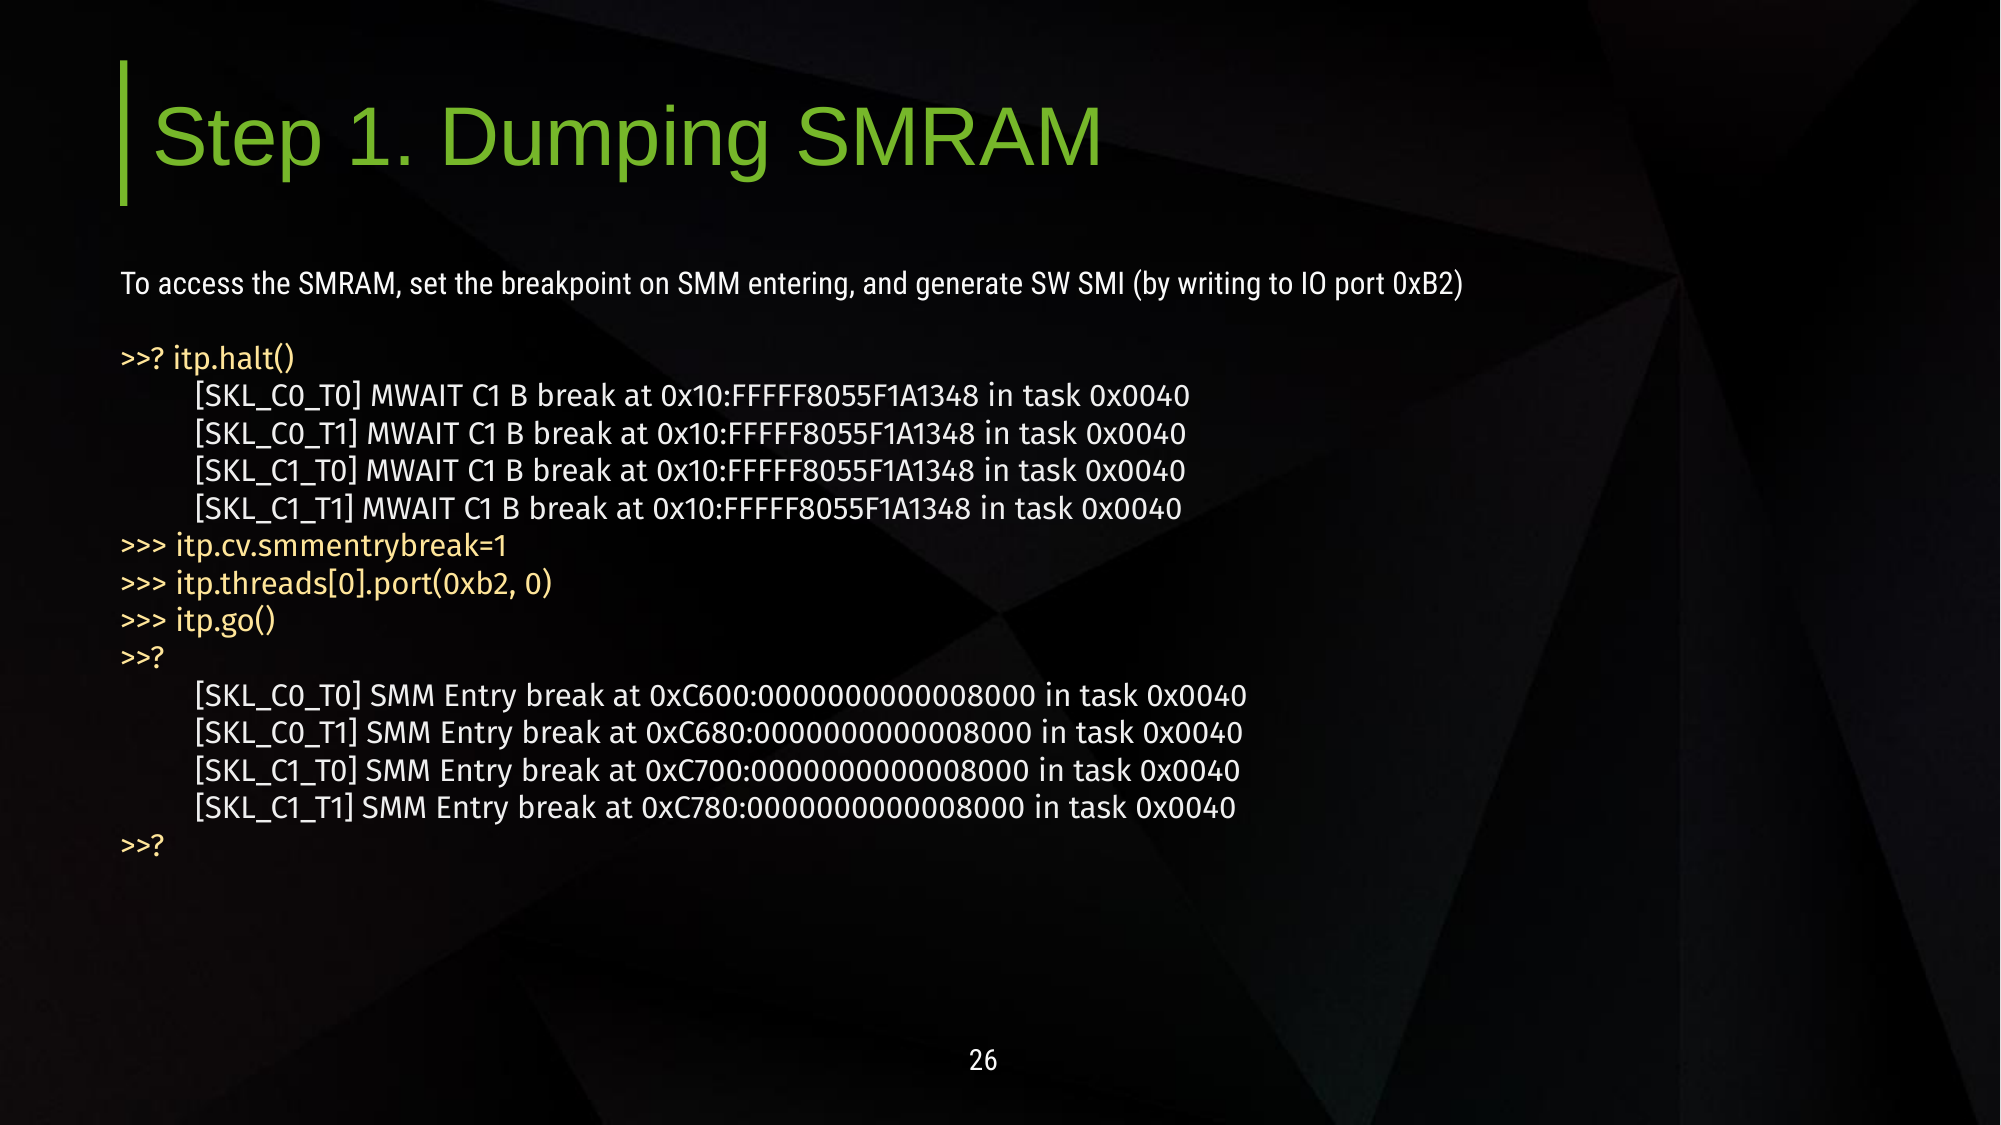

Step 1. Dumping SMRAM
To access the SMRAM, set the breakpoint on SMM entering, and generate SW SMI (by writing to IO port 0xB2)
>>? itp.halt()
[SKL_C0_T0] MWAIT C1 B break at 0x10:FFFFF8055F1A1348 in task 0x0040
[SKL_C0_T1] MWAIT C1 B break at 0x10:FFFFF8055F1A1348 in task 0x0040
[SKL_C1_T0] MWAIT C1 B break at 0x10:FFFFF8055F1A1348 in task 0x0040
[SKL_C1_T1] MWAIT C1 B break at 0x10:FFFFF8055F1A1348 in task 0x0040
>>> itp.cv.smmentrybreak=1
>>> itp.threads[0].port(0xb2, 0)
>>> itp.go()
>>?
[SKL_C0_T0] SMM Entry break at 0xC600:0000000000008000 in task 0x0040
[SKL_C0_T1] SMM Entry break at 0xC680:0000000000008000 in task 0x0040
[SKL_C1_T0] SMM Entry break at 0xC700:0000000000008000 in task 0x0040
[SKL_C1_T1] SMM Entry break at 0xC780:0000000000008000 in task 0x0040
>>?